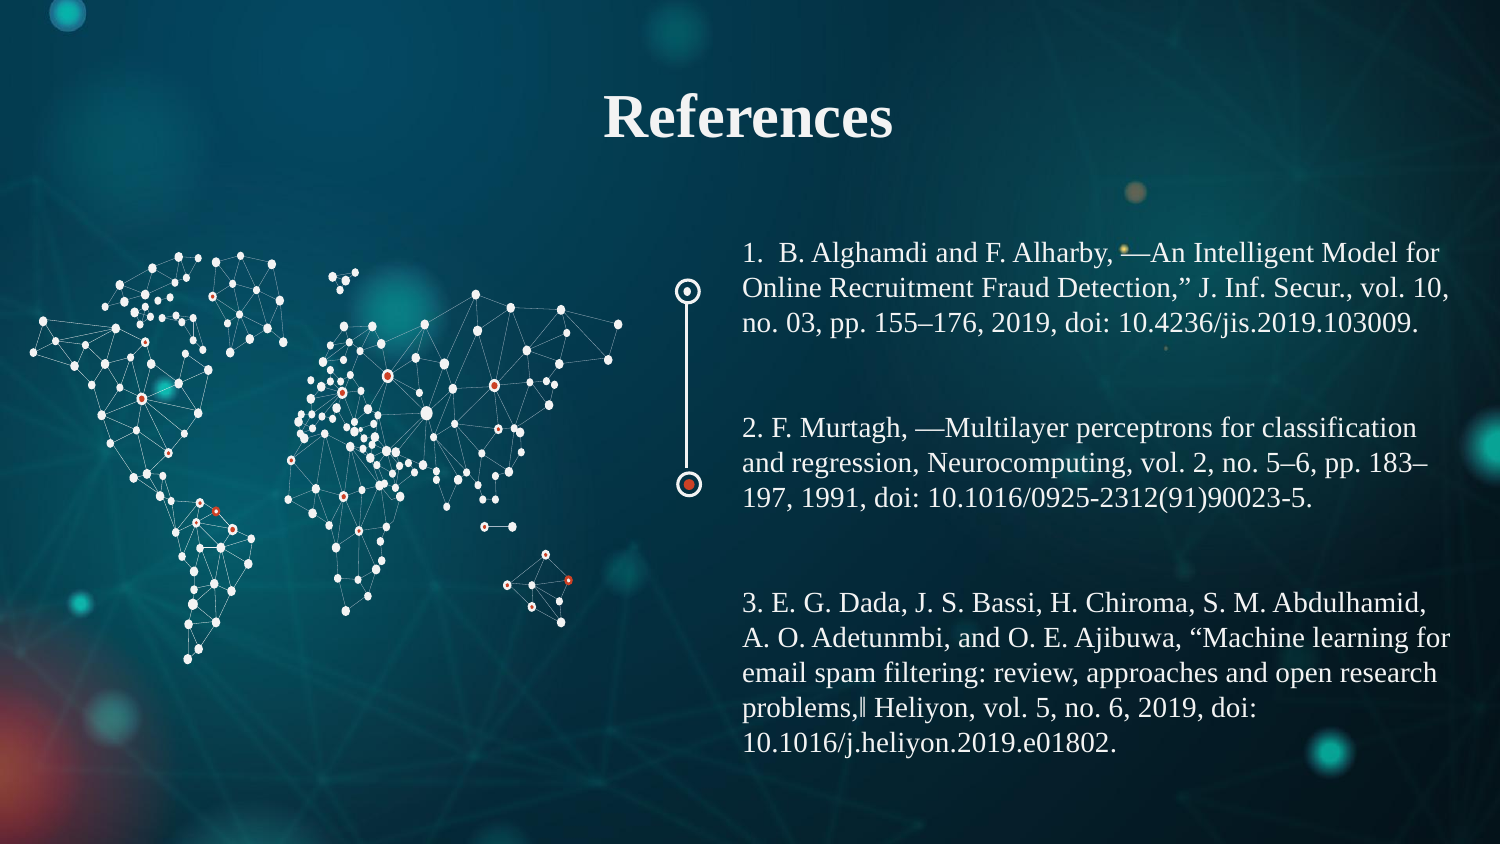

References
1.  B. Alghamdi and F. Alharby, ―An Intelligent Model for
Online Recruitment Fraud Detection,” J. Inf. Secur., vol. 10,
no. 03, pp. 155–176, 2019, doi: 10.4236/jis.2019.103009.

2. F. Murtagh, ―Multilayer perceptrons for classification and regression, Neurocomputing, vol. 2, no. 5–6, pp. 183–197, 1991, doi: 10.1016/0925-2312(91)90023-5.

3. E. G. Dada, J. S. Bassi, H. Chiroma, S. M. Abdulhamid, A. O. Adetunmbi, and O. E. Ajibuwa, “Machine learning for email spam filtering: review, approaches and open research problems,‖ Heliyon, vol. 5, no. 6, 2019, doi:
10.1016/j.heliyon.2019.e01802.